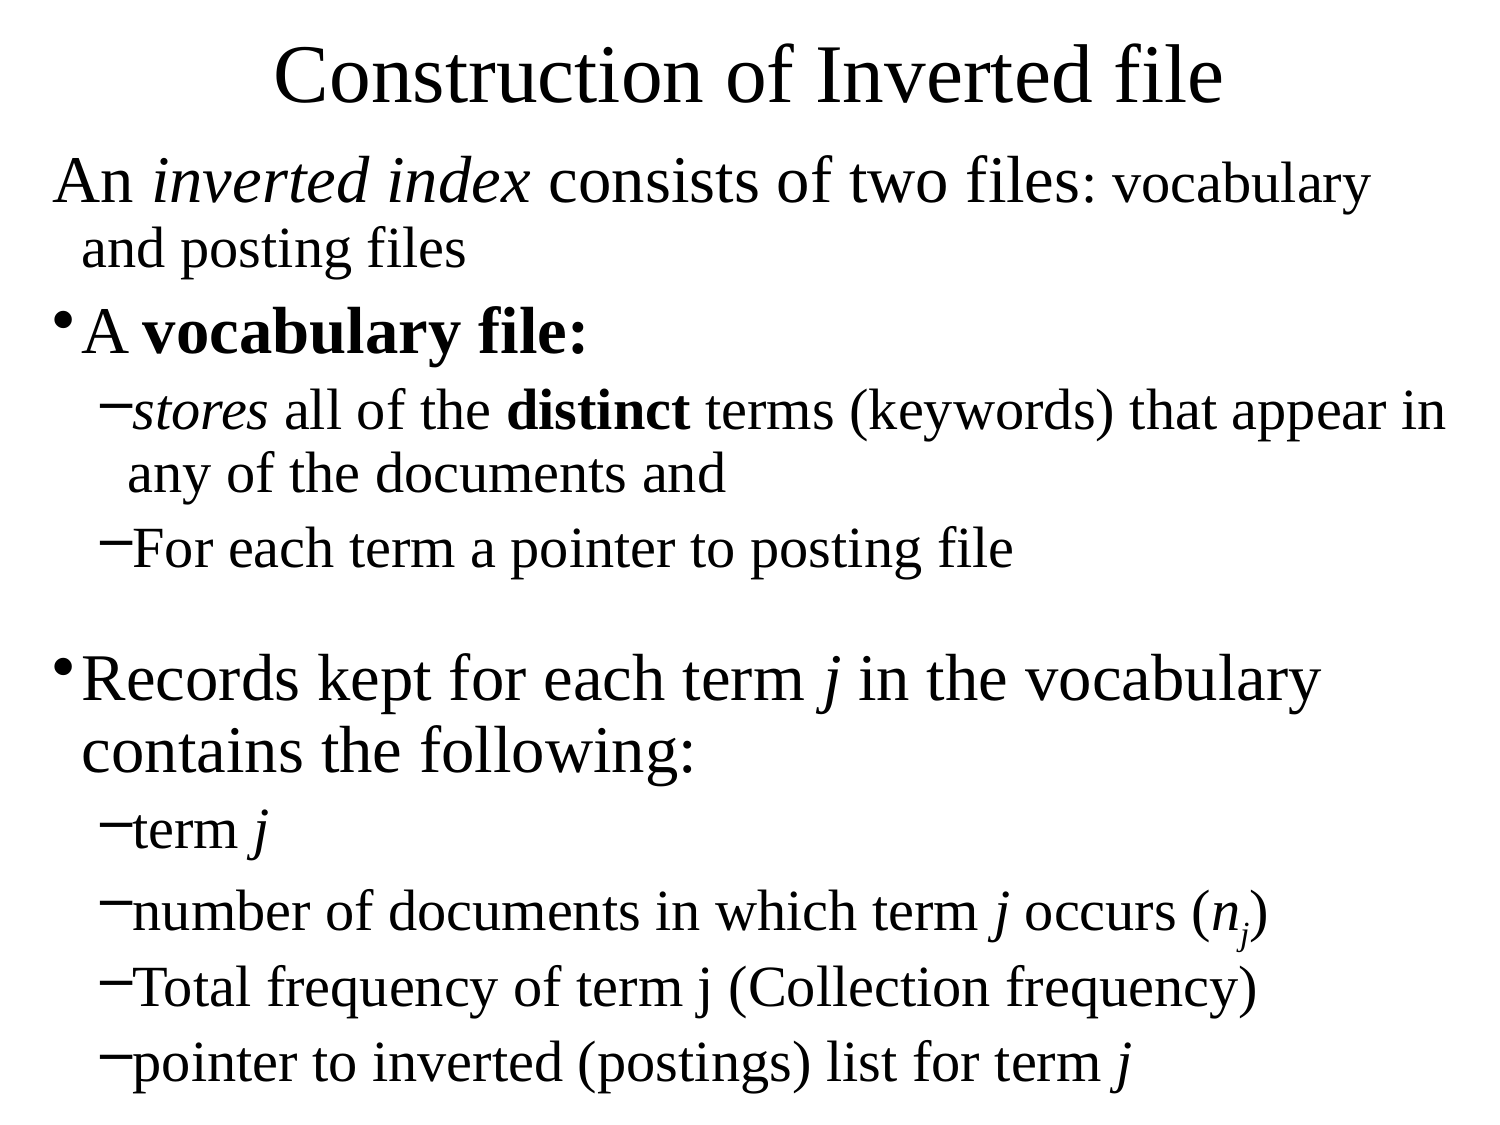

# Construction of Inverted file
An inverted index consists of two files: vocabulary and posting files

A vocabulary file:
stores all of the distinct terms (keywords) that appear in any of the documents and
For each term a pointer to posting file

Records kept for each term j in the vocabulary contains the following:
term j
number of documents in which term j occurs (nj)
Total frequency of term j (Collection frequency)
pointer to inverted (postings) list for term j
133